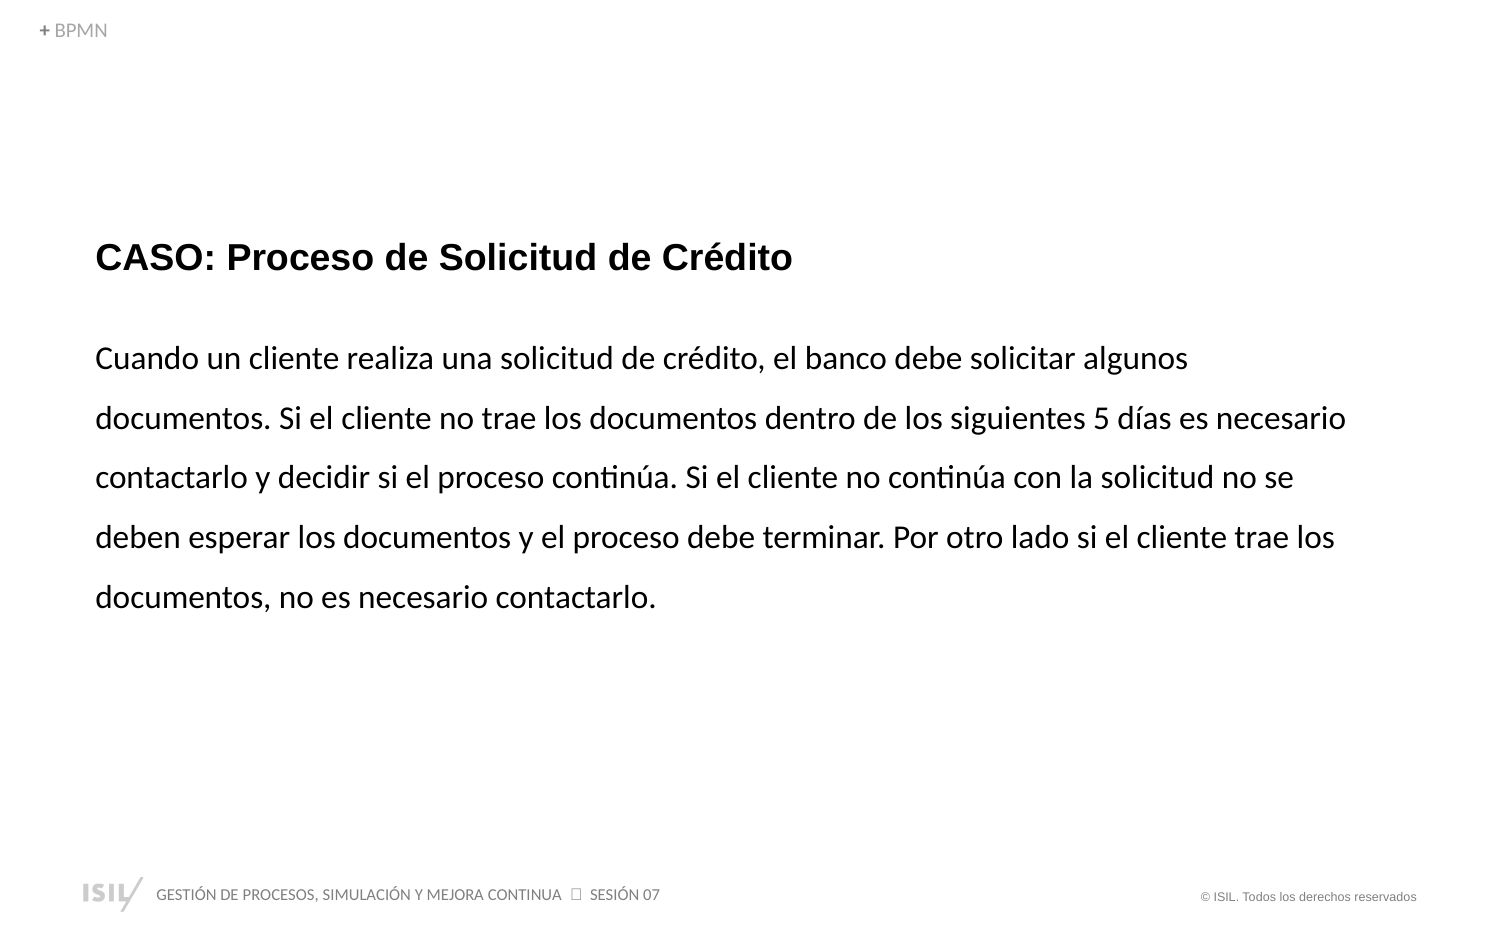

+ BPMN
CASO: Proceso de Solicitud de Crédito
Cuando un cliente realiza una solicitud de crédito, el banco debe solicitar algunos documentos. Si el cliente no trae los documentos dentro de los siguientes 5 días es necesario contactarlo y decidir si el proceso continúa. Si el cliente no continúa con la solicitud no se deben esperar los documentos y el proceso debe terminar. Por otro lado si el cliente trae los documentos, no es necesario contactarlo.